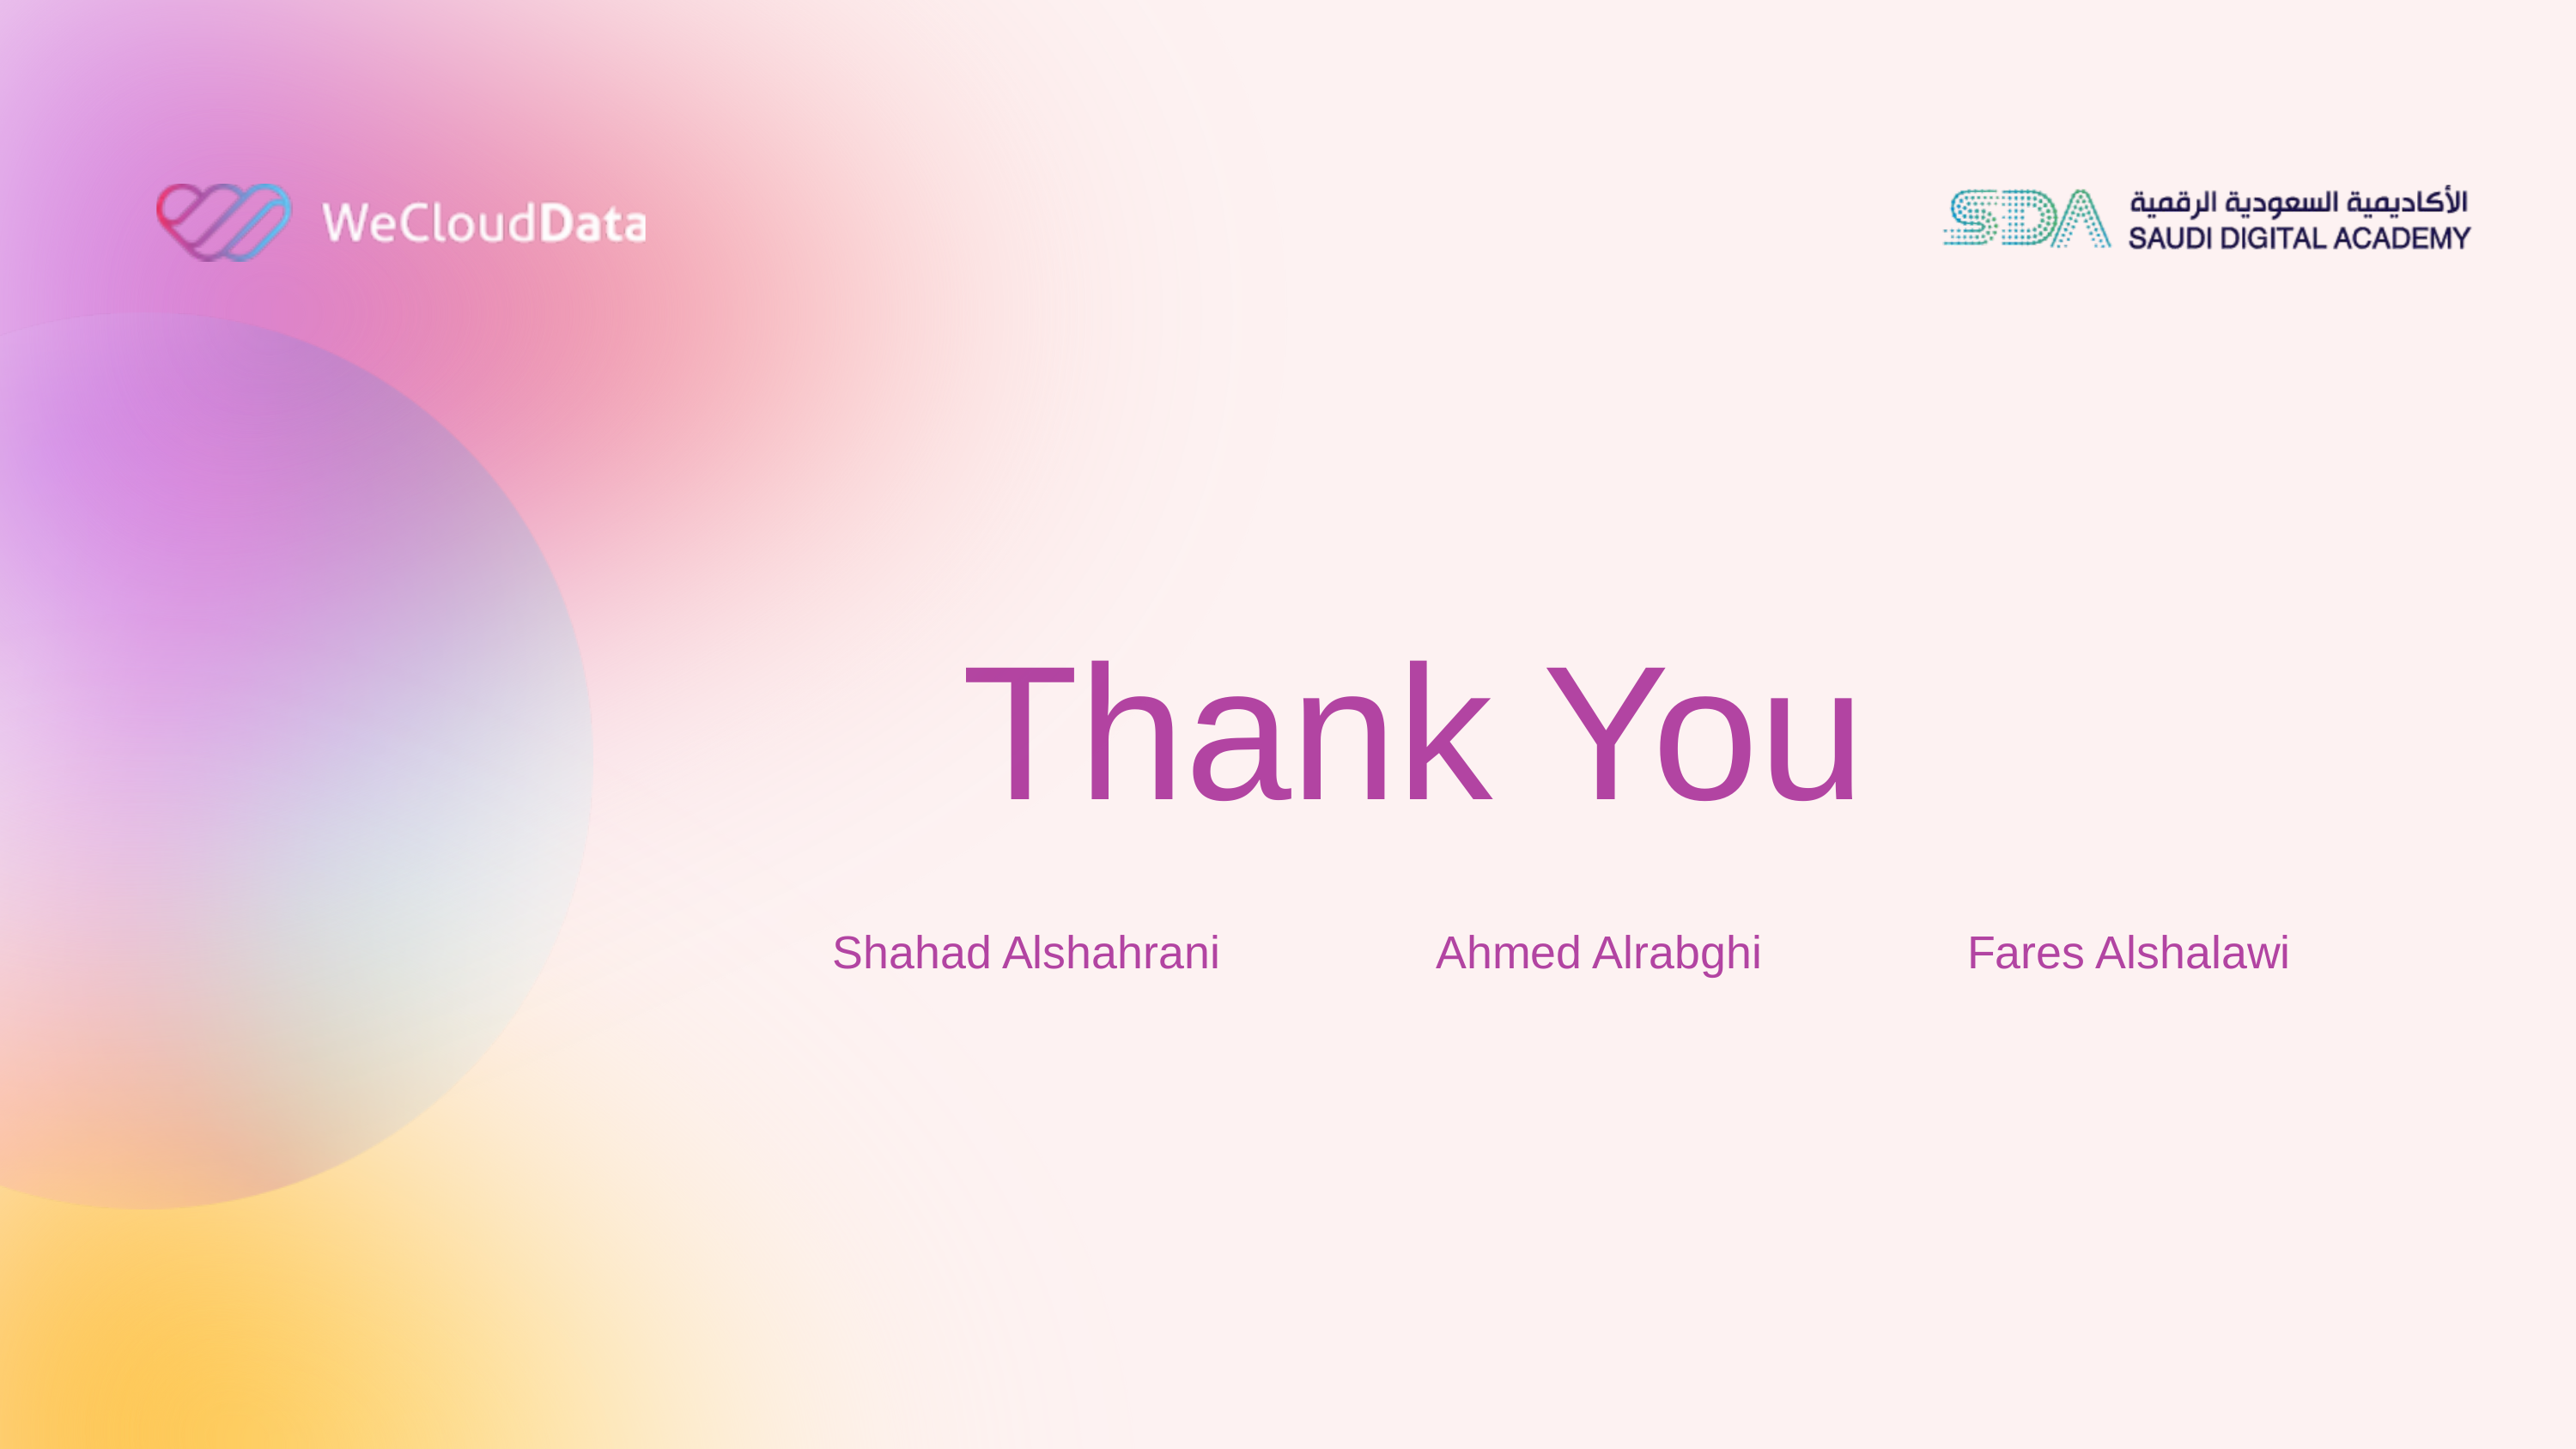

Thank You

Shahad Alshahrani                 Ahmed Alrabghi                Fares Alshalawi